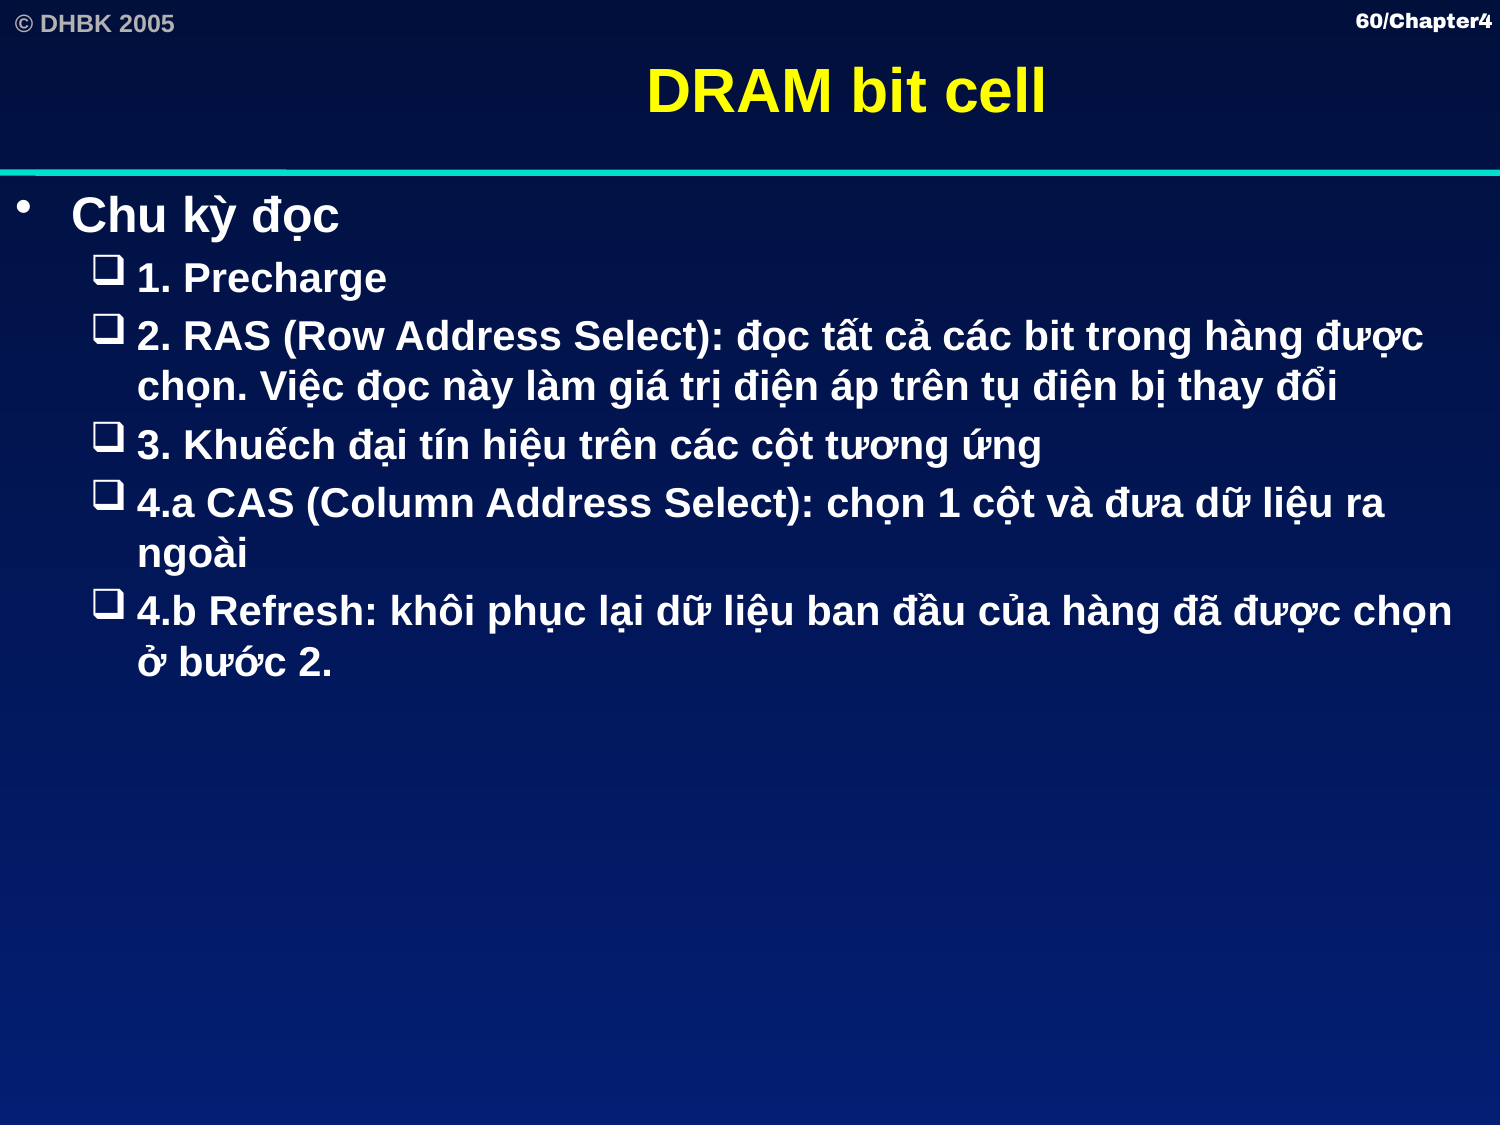

# DRAM bit cell
60/Chapter4
Chu kỳ đọc
1. Precharge
2. RAS (Row Address Select): đọc tất cả các bit trong hàng được chọn. Việc đọc này làm giá trị điện áp trên tụ điện bị thay đổi
3. Khuếch đại tín hiệu trên các cột tương ứng
4.a CAS (Column Address Select): chọn 1 cột và đưa dữ liệu ra ngoài
4.b Refresh: khôi phục lại dữ liệu ban đầu của hàng đã được chọn ở bước 2.